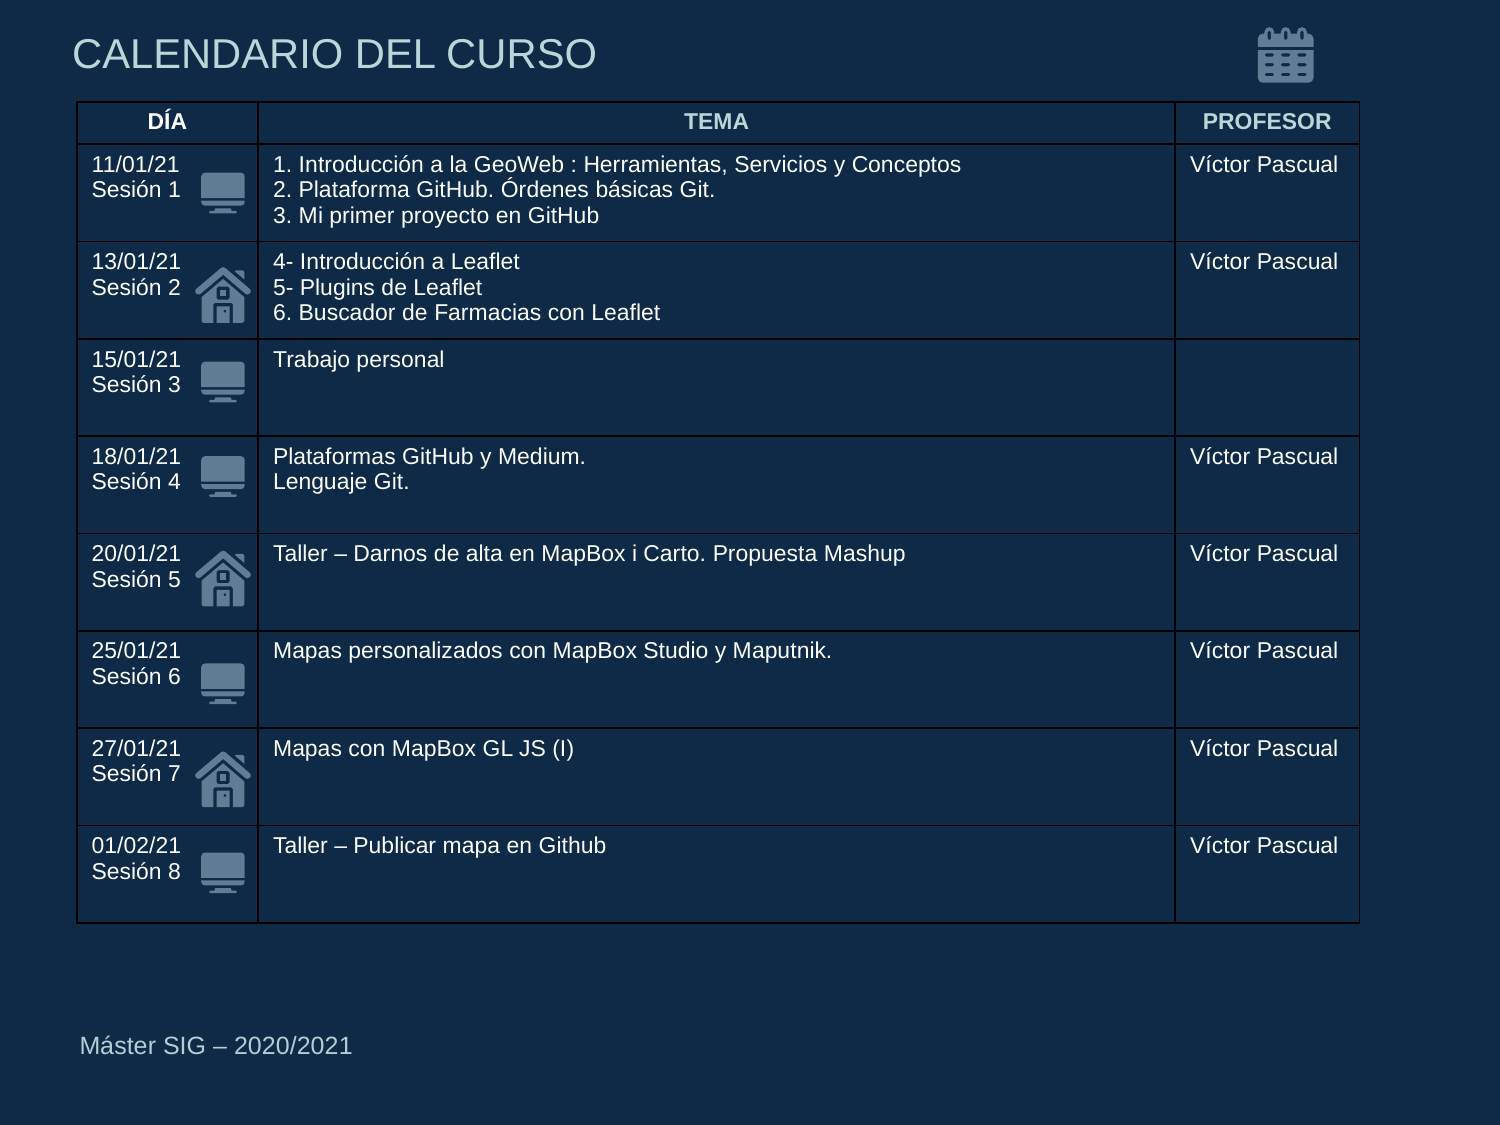

CALENDARIO DEL CURSO

| DÍA | TEMA | PROFESOR |
| --- | --- | --- |
| 11/01/21 Sesión 1 | 1. Introducción a la GeoWeb : Herramientas, Servicios y Conceptos 2. Plataforma GitHub. Órdenes básicas Git. 3. Mi primer proyecto en GitHub | Víctor Pascual |
| 13/01/21 Sesión 2 | 4- Introducción a Leaflet 5- Plugins de Leaflet 6. Buscador de Farmacias con Leaflet | Víctor Pascual |
| 15/01/21 Sesión 3 | Trabajo personal |  |
| 18/01/21 Sesión 4 | Plataformas GitHub y Medium. Lenguaje Git. | Víctor Pascual |
| 20/01/21 Sesión 5 | Taller – Darnos de alta en MapBox i Carto. Propuesta Mashup | Víctor Pascual |
| 25/01/21 Sesión 6 | Mapas personalizados con MapBox Studio y Maputnik. | Víctor Pascual |
| 27/01/21 Sesión 7 | Mapas con MapBox GL JS (I) | Víctor Pascual |
| 01/02/21 Sesión 8 | Taller – Publicar mapa en Github | Víctor Pascual |

Máster SIG – 2020/2021